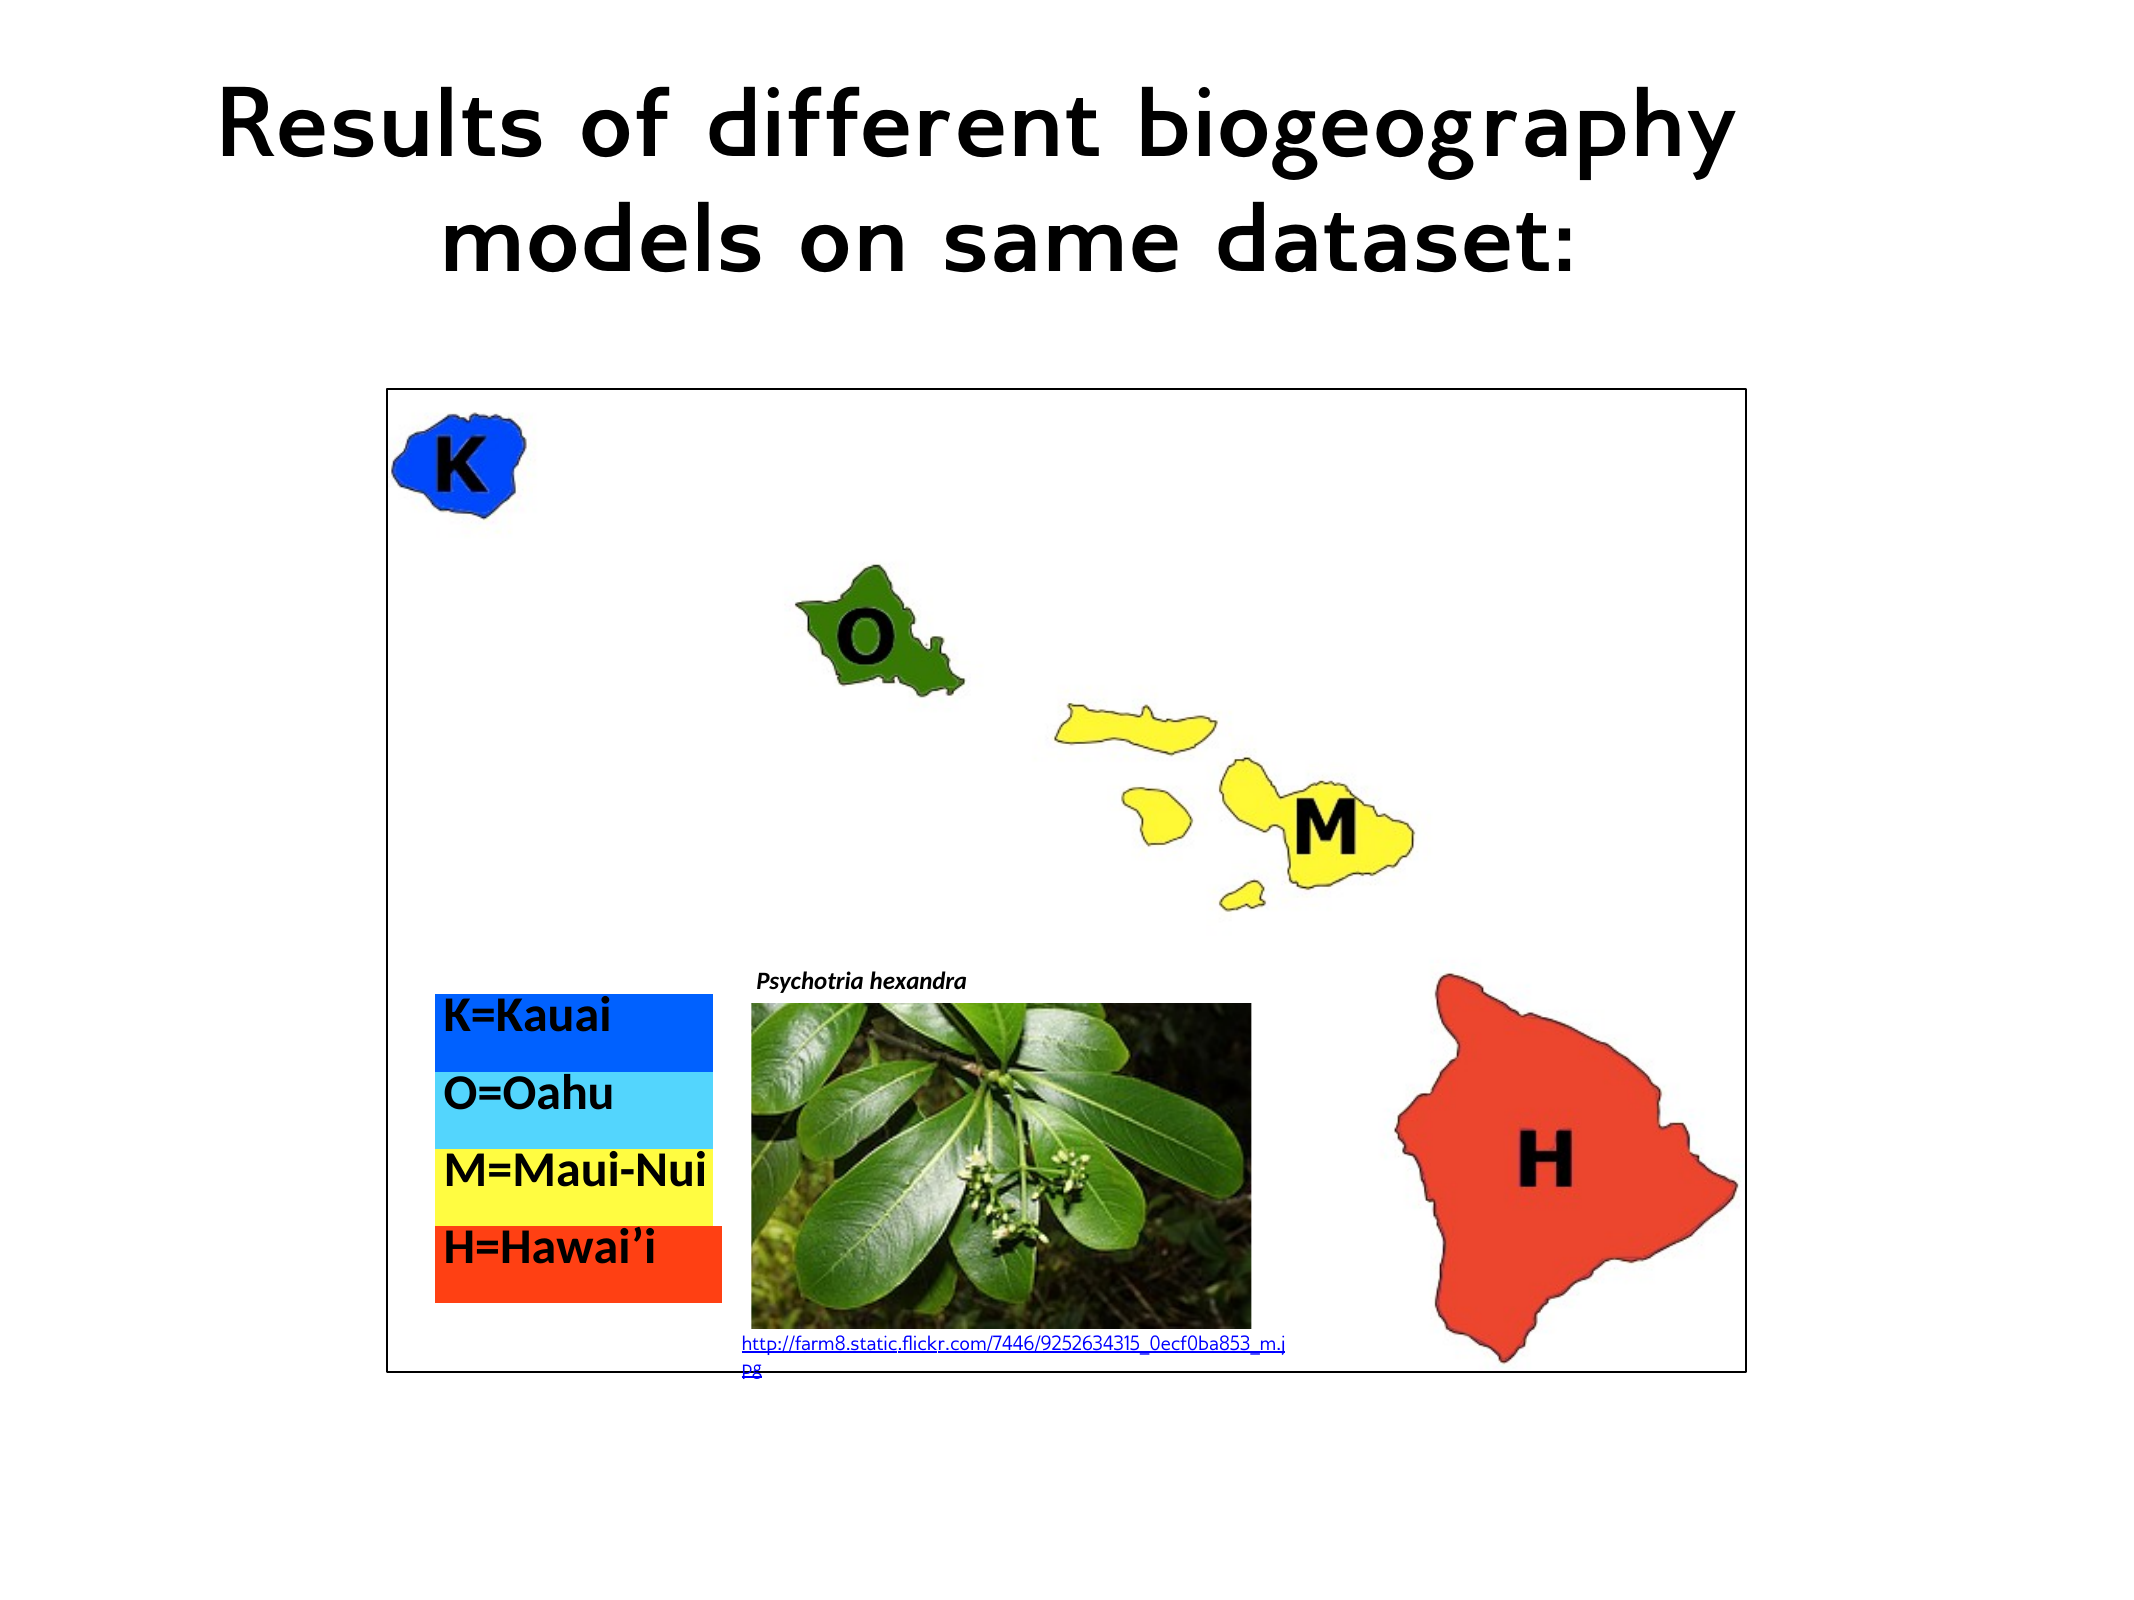

Results of different biogeography models on same dataset:

Psychotria hexandra
| K=Kauai |  |
| --- | --- |
| O=Oahu |  |
| M=Maui-Nui |  |
| H=Hawai’i |  |

http://farm8.static.flickr.com/7446/9252634315_0ecf0ba853_m.jpg